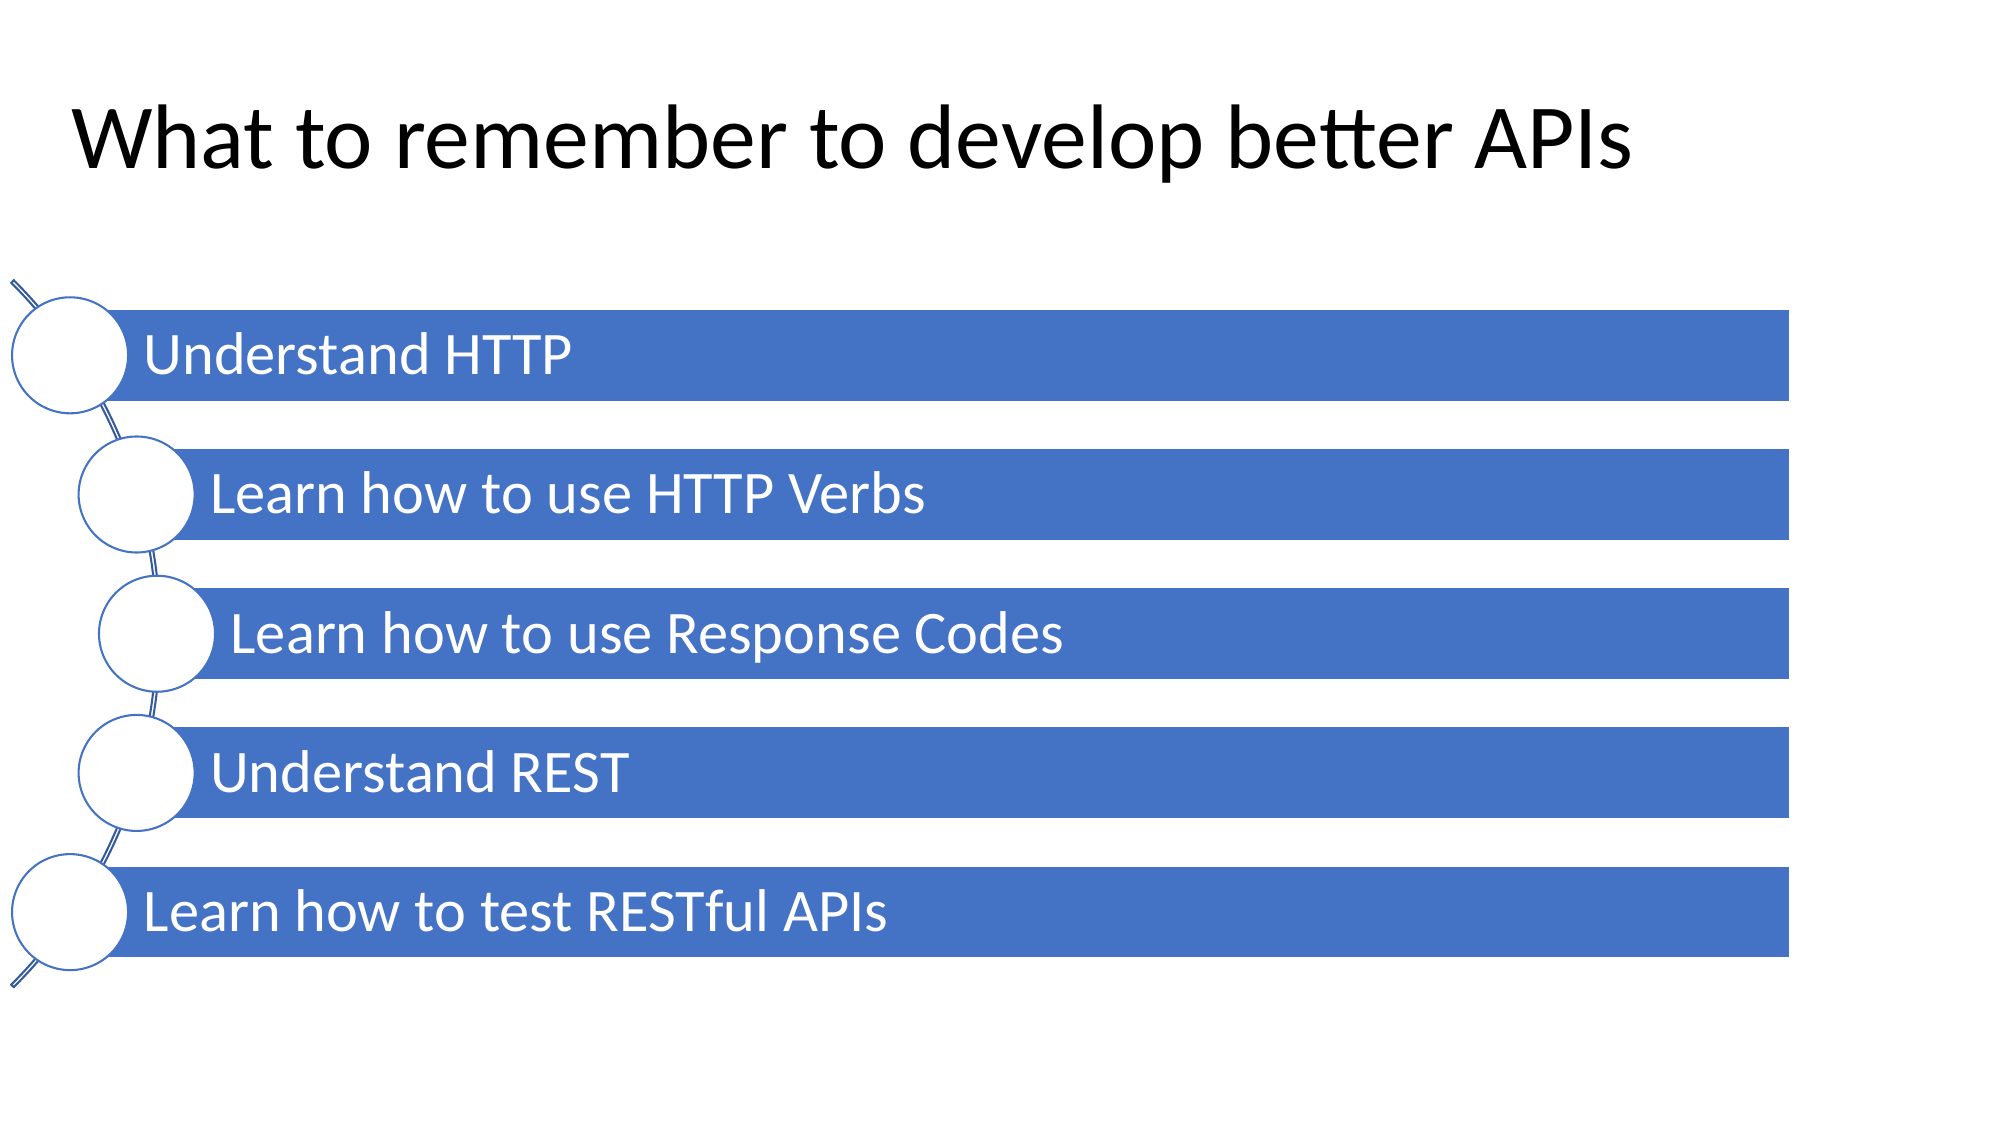

What to remember to develop better APIs
Understand HTTP
Learn how to use HTTP Verbs
Learn how to use Response Codes
Understand REST
Learn how to test RESTful APIs